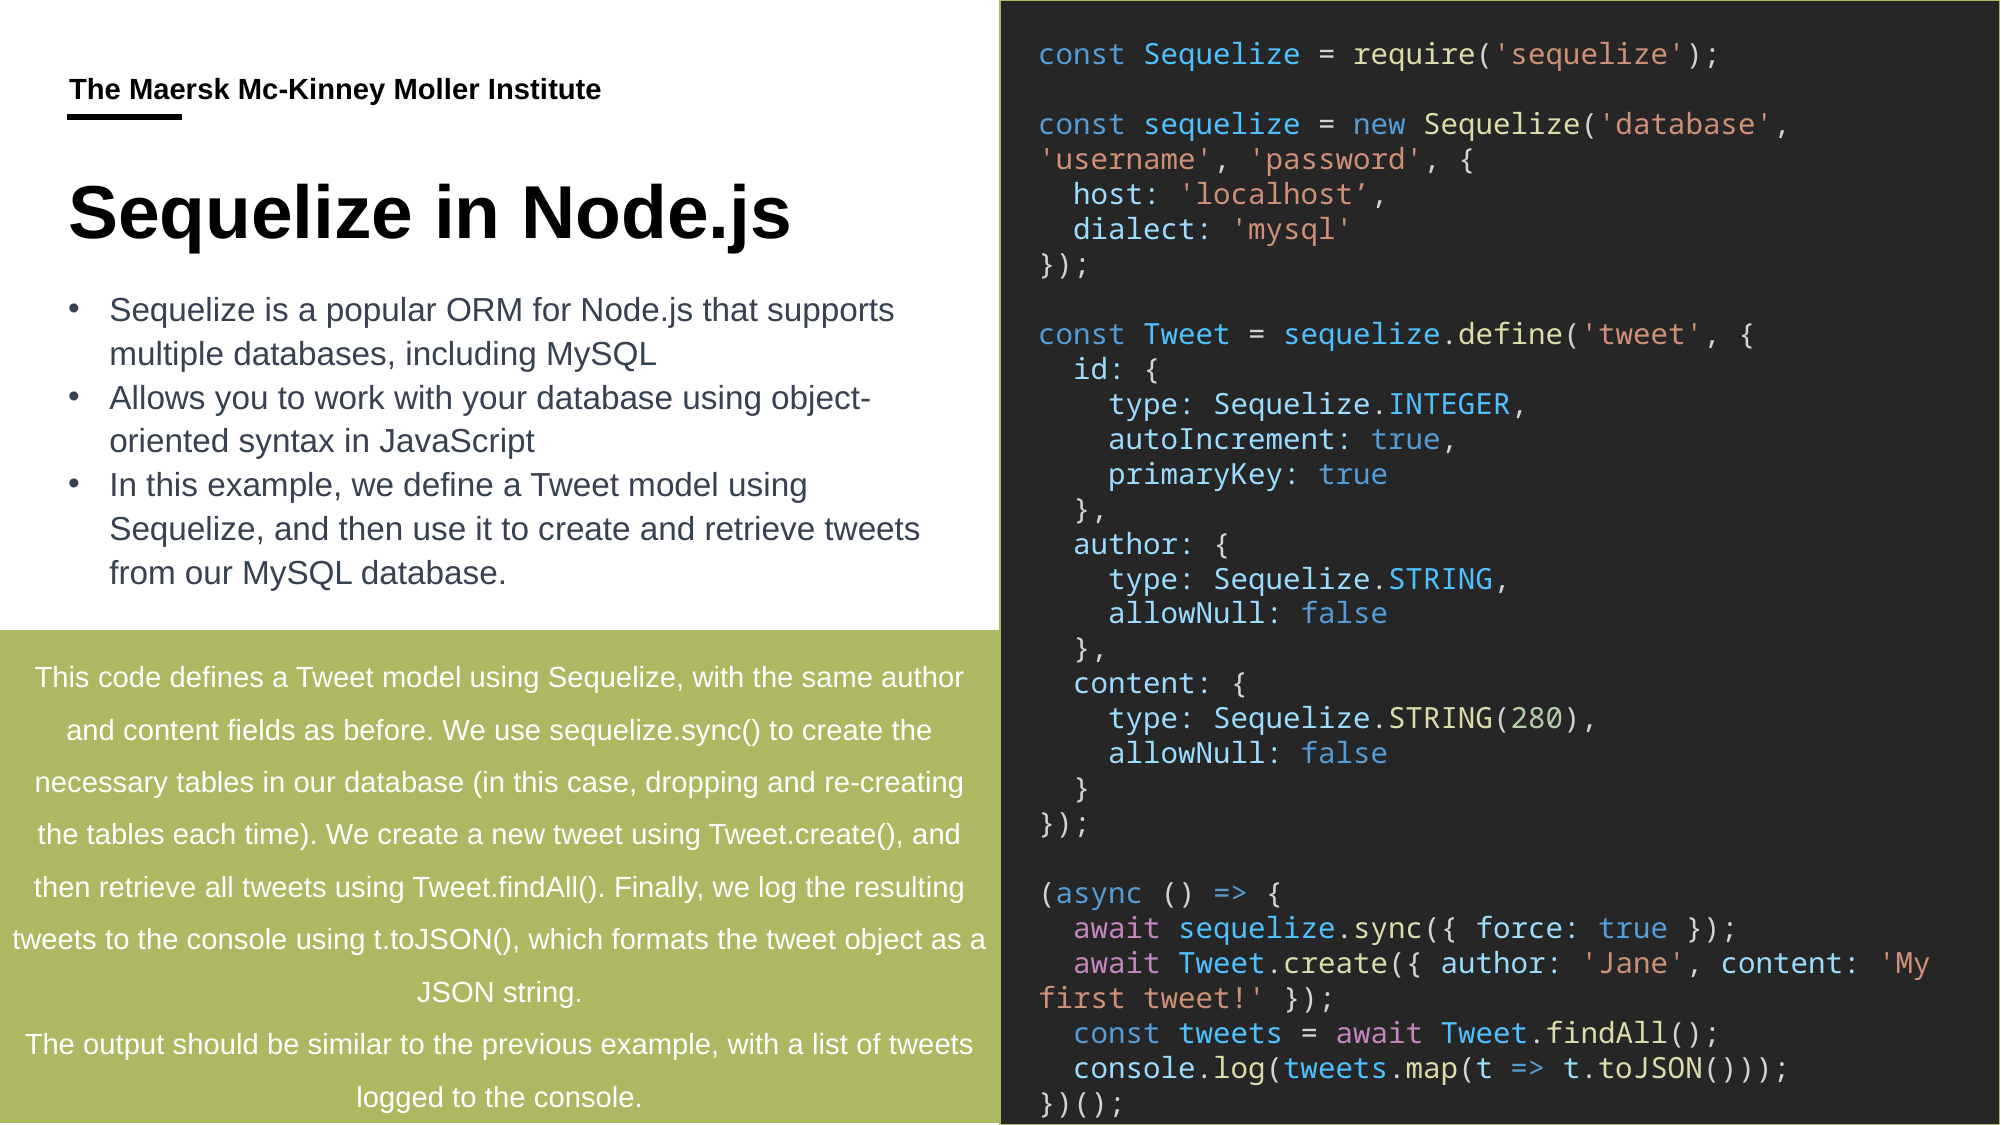

const Sequelize = require('sequelize');
const sequelize = new Sequelize('database', 'username', 'password', {
  host: 'localhost’,
  dialect: 'mysql'
});
const Tweet = sequelize.define('tweet', {
  id: {
    type: Sequelize.INTEGER,
    autoIncrement: true,
    primaryKey: true
  },
  author: {
    type: Sequelize.STRING,
    allowNull: false
  },
  content: {
    type: Sequelize.STRING(280),
    allowNull: false
  }
});
(async () => {
  await sequelize.sync({ force: true });
  await Tweet.create({ author: 'Jane', content: 'My first tweet!' });
  const tweets = await Tweet.findAll();
  console.log(tweets.map(t => t.toJSON()));
})();
# Sequelize in Node.js
Sequelize is a popular ORM for Node.js that supports multiple databases, including MySQL
Allows you to work with your database using object-oriented syntax in JavaScript
In this example, we define a Tweet model using Sequelize, and then use it to create and retrieve tweets from our MySQL database.
This code defines a Tweet model using Sequelize, with the same author and content fields as before. We use sequelize.sync() to create the necessary tables in our database (in this case, dropping and re-creating the tables each time). We create a new tweet using Tweet.create(), and then retrieve all tweets using Tweet.findAll(). Finally, we log the resulting tweets to the console using t.toJSON(), which formats the tweet object as a JSON string.
The output should be similar to the previous example, with a list of tweets logged to the console.
18/09/2024
42